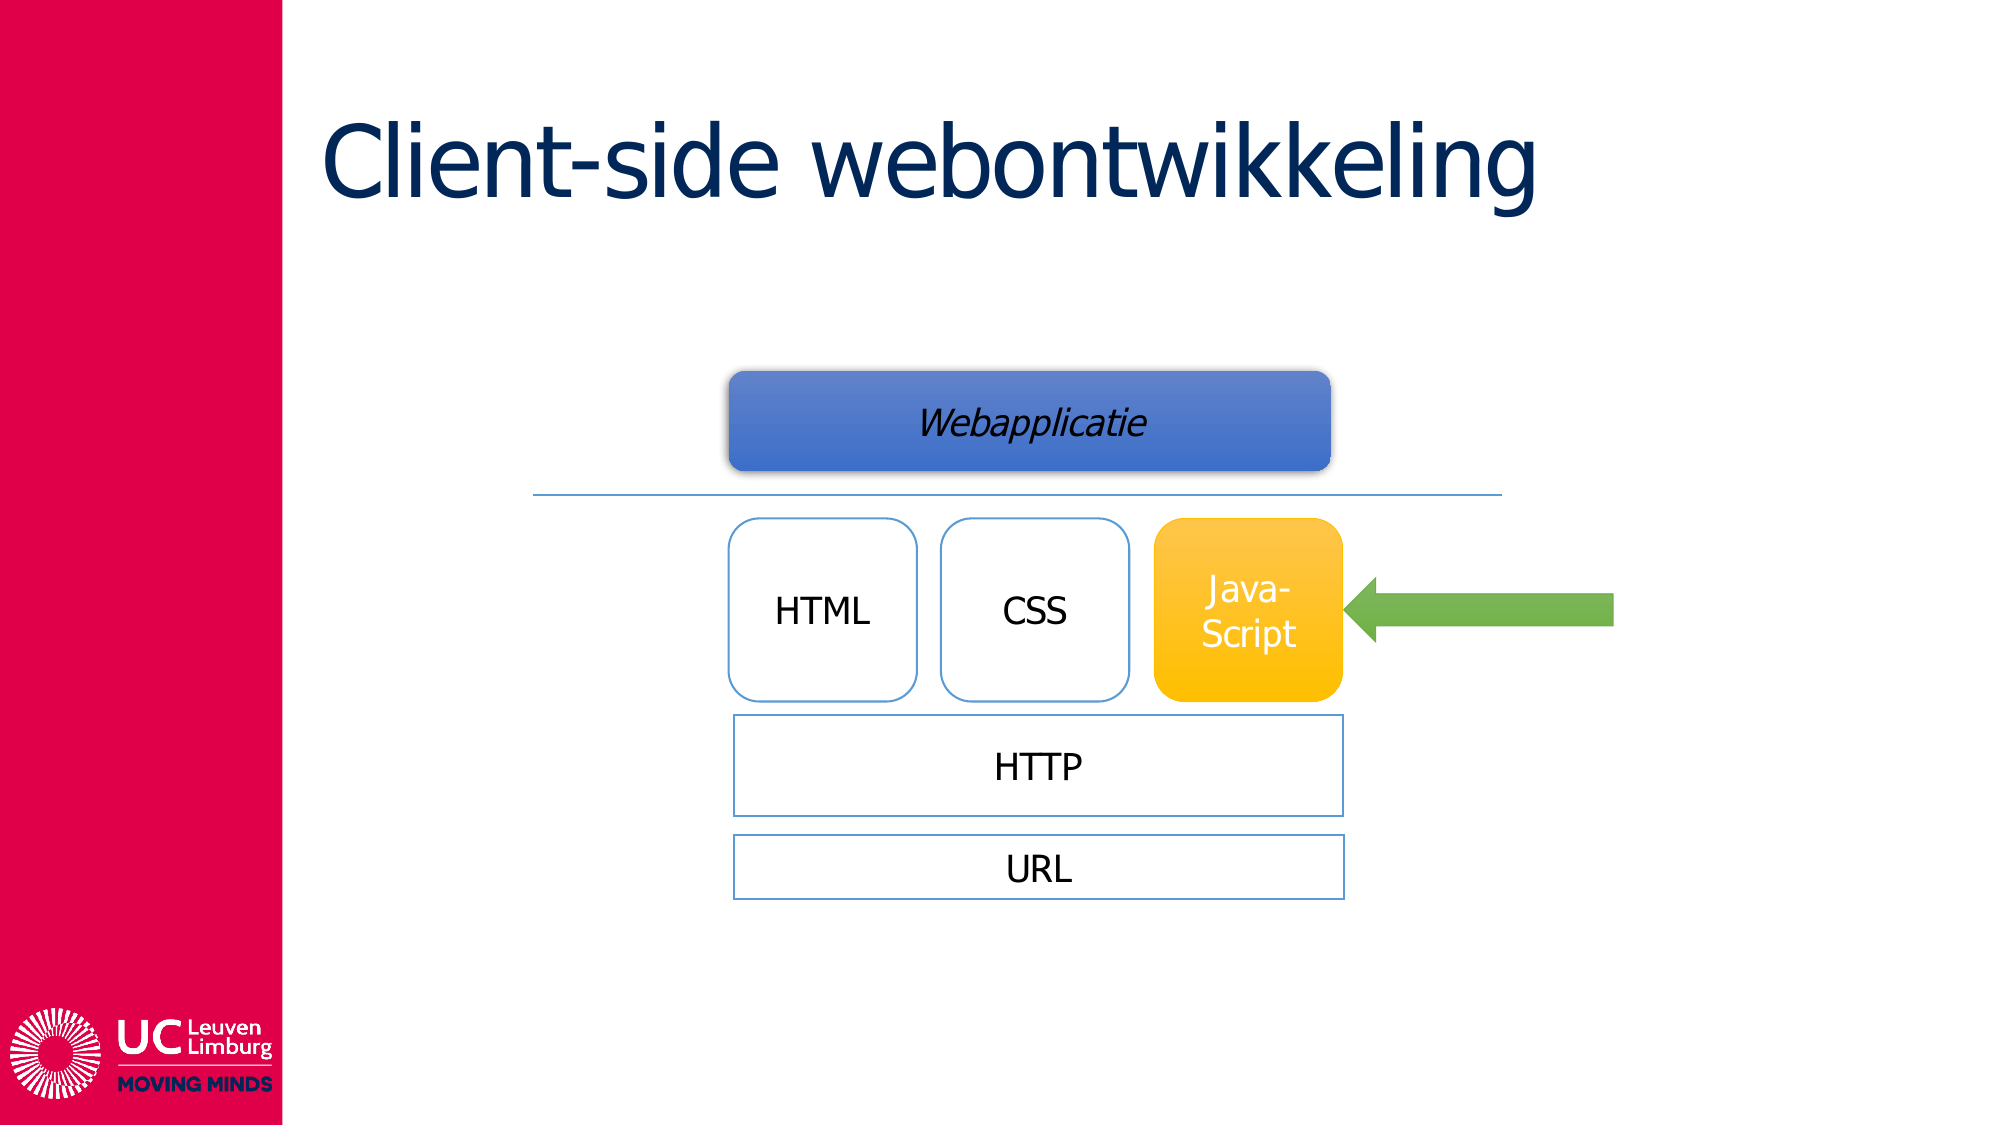

# Client-side webontwikkeling
Webapplicatie
HTML
CSS
Java-
Script

HTTP
URL